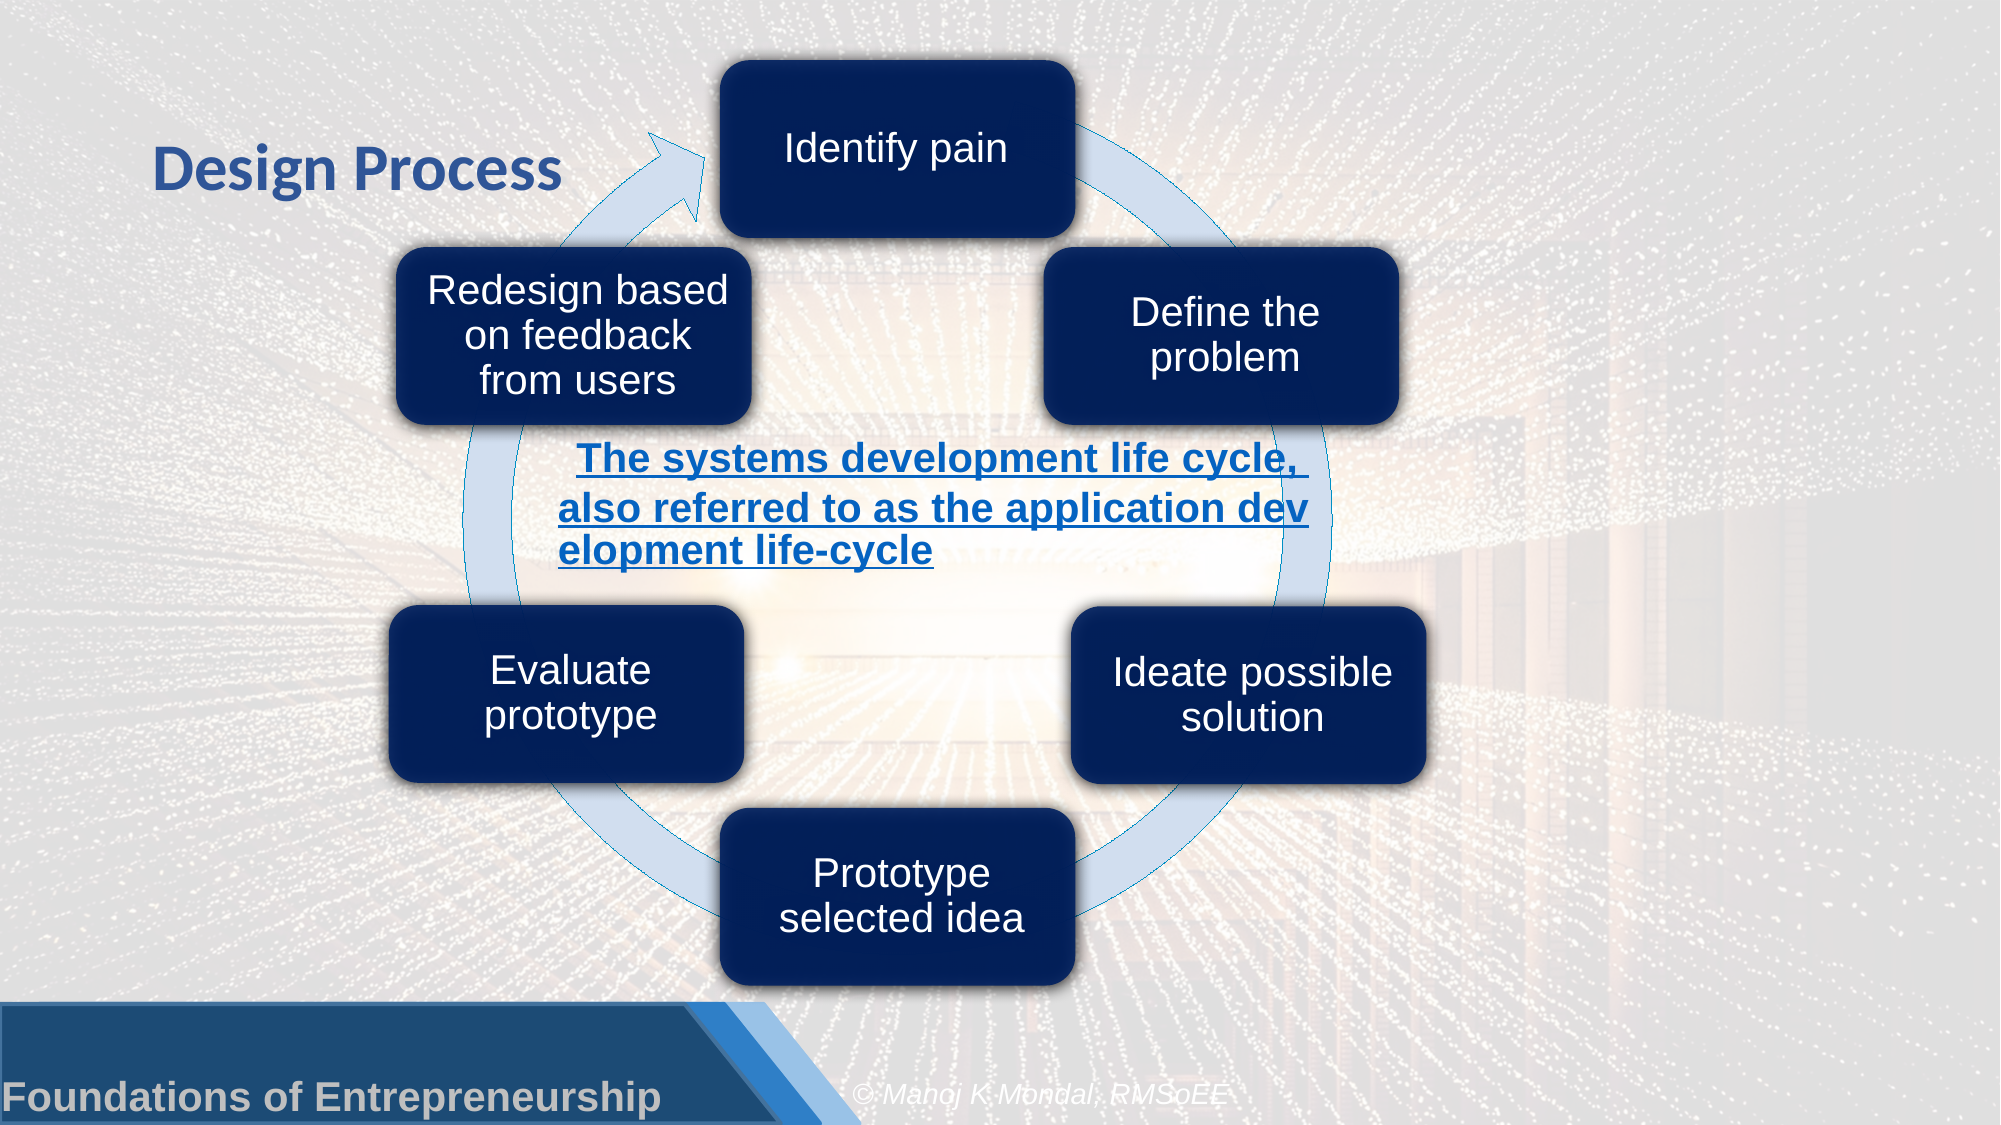

Identify pain
Define the problem
Ideate possible solution
Prototype selected idea
Evaluate prototype
Redesign based on feedback from users
# Design Process
The systems development life cycle, also referred to as the application development life-cycle